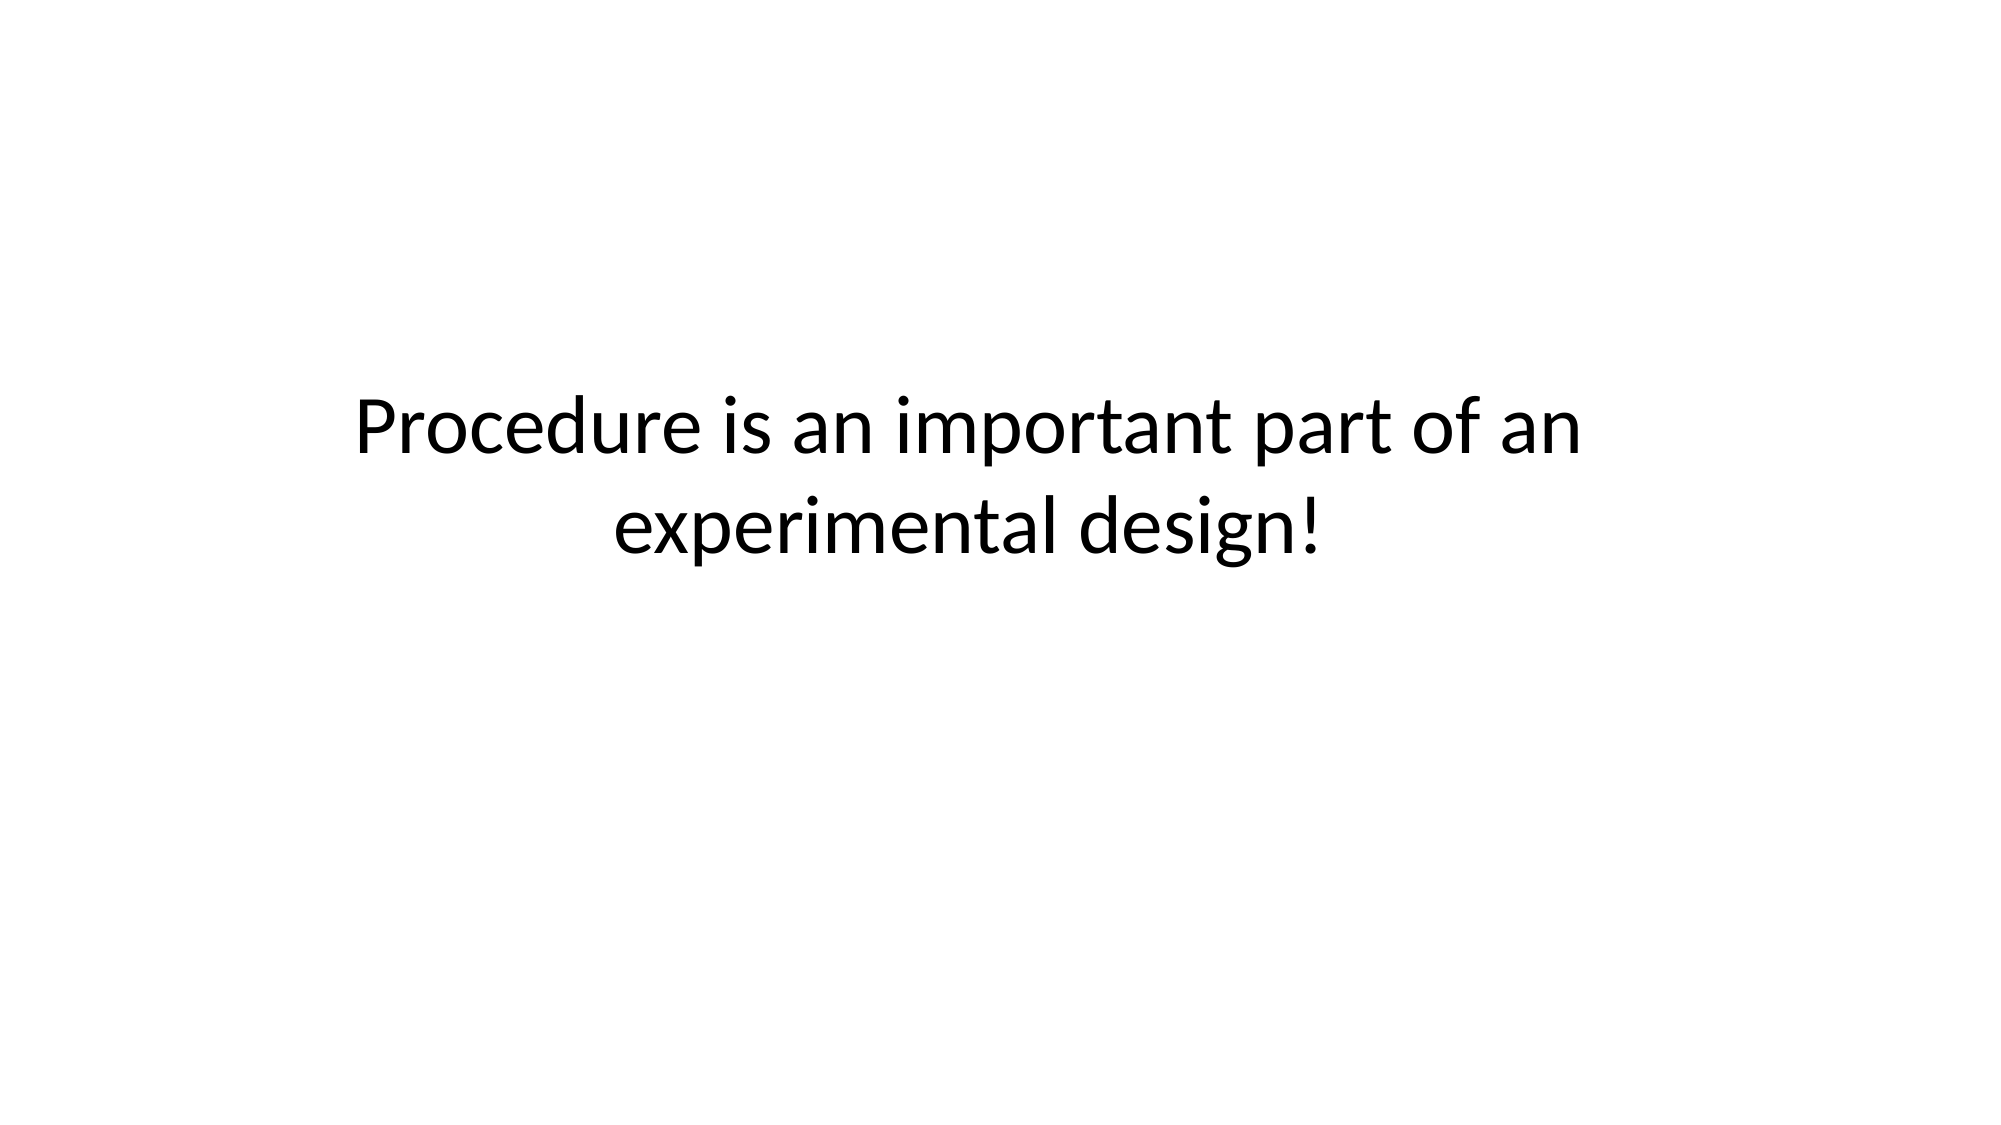

Procedure is an important part of an experimental design!